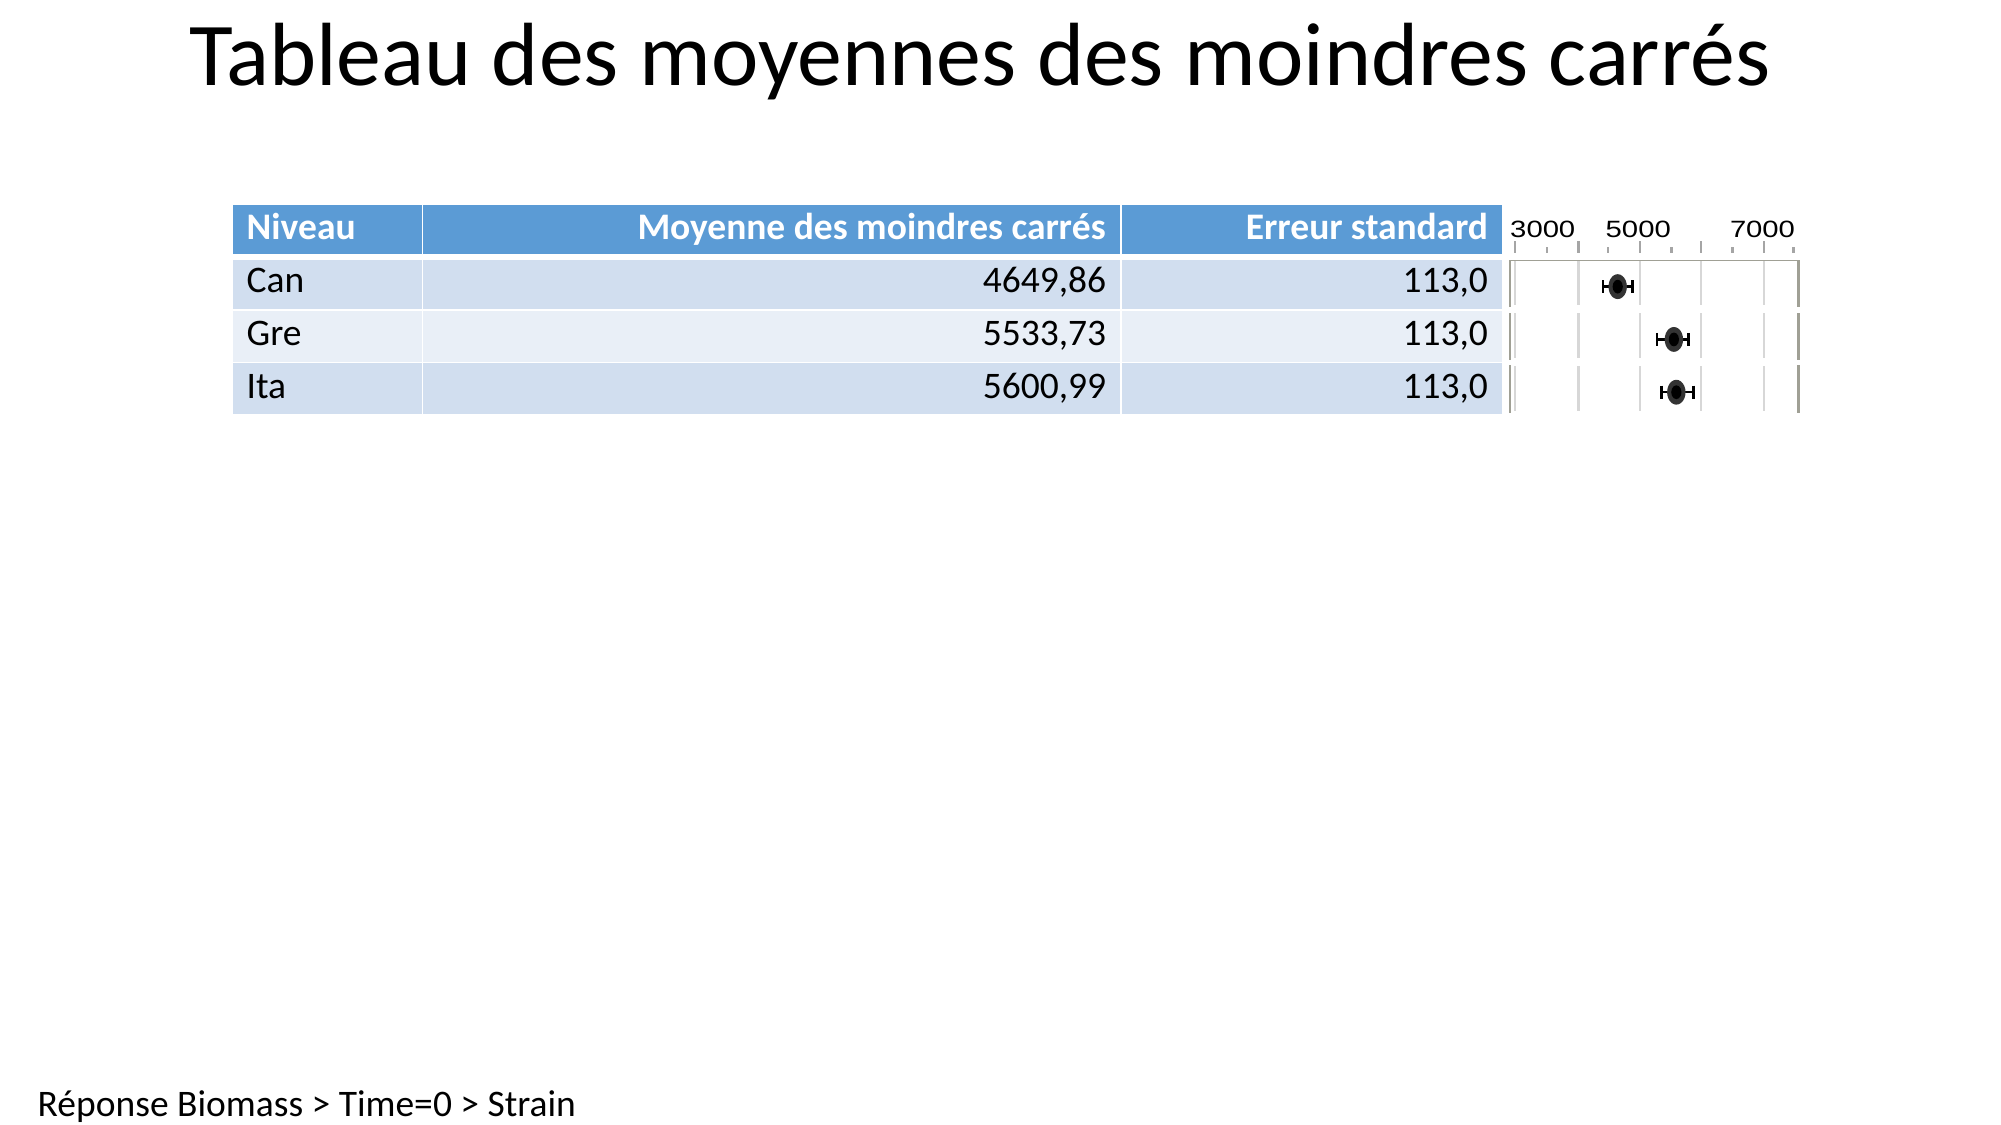

# Tableau des moyennes des moindres carrés
| Niveau | Moyenne des moindres carrés | Erreur standard |  |
| --- | --- | --- | --- |
| Can | 4649,86 | 113,0 |  |
| Gre | 5533,73 | 113,0 |  |
| Ita | 5600,99 | 113,0 |  |
Réponse Biomass > Time=0 > Strain